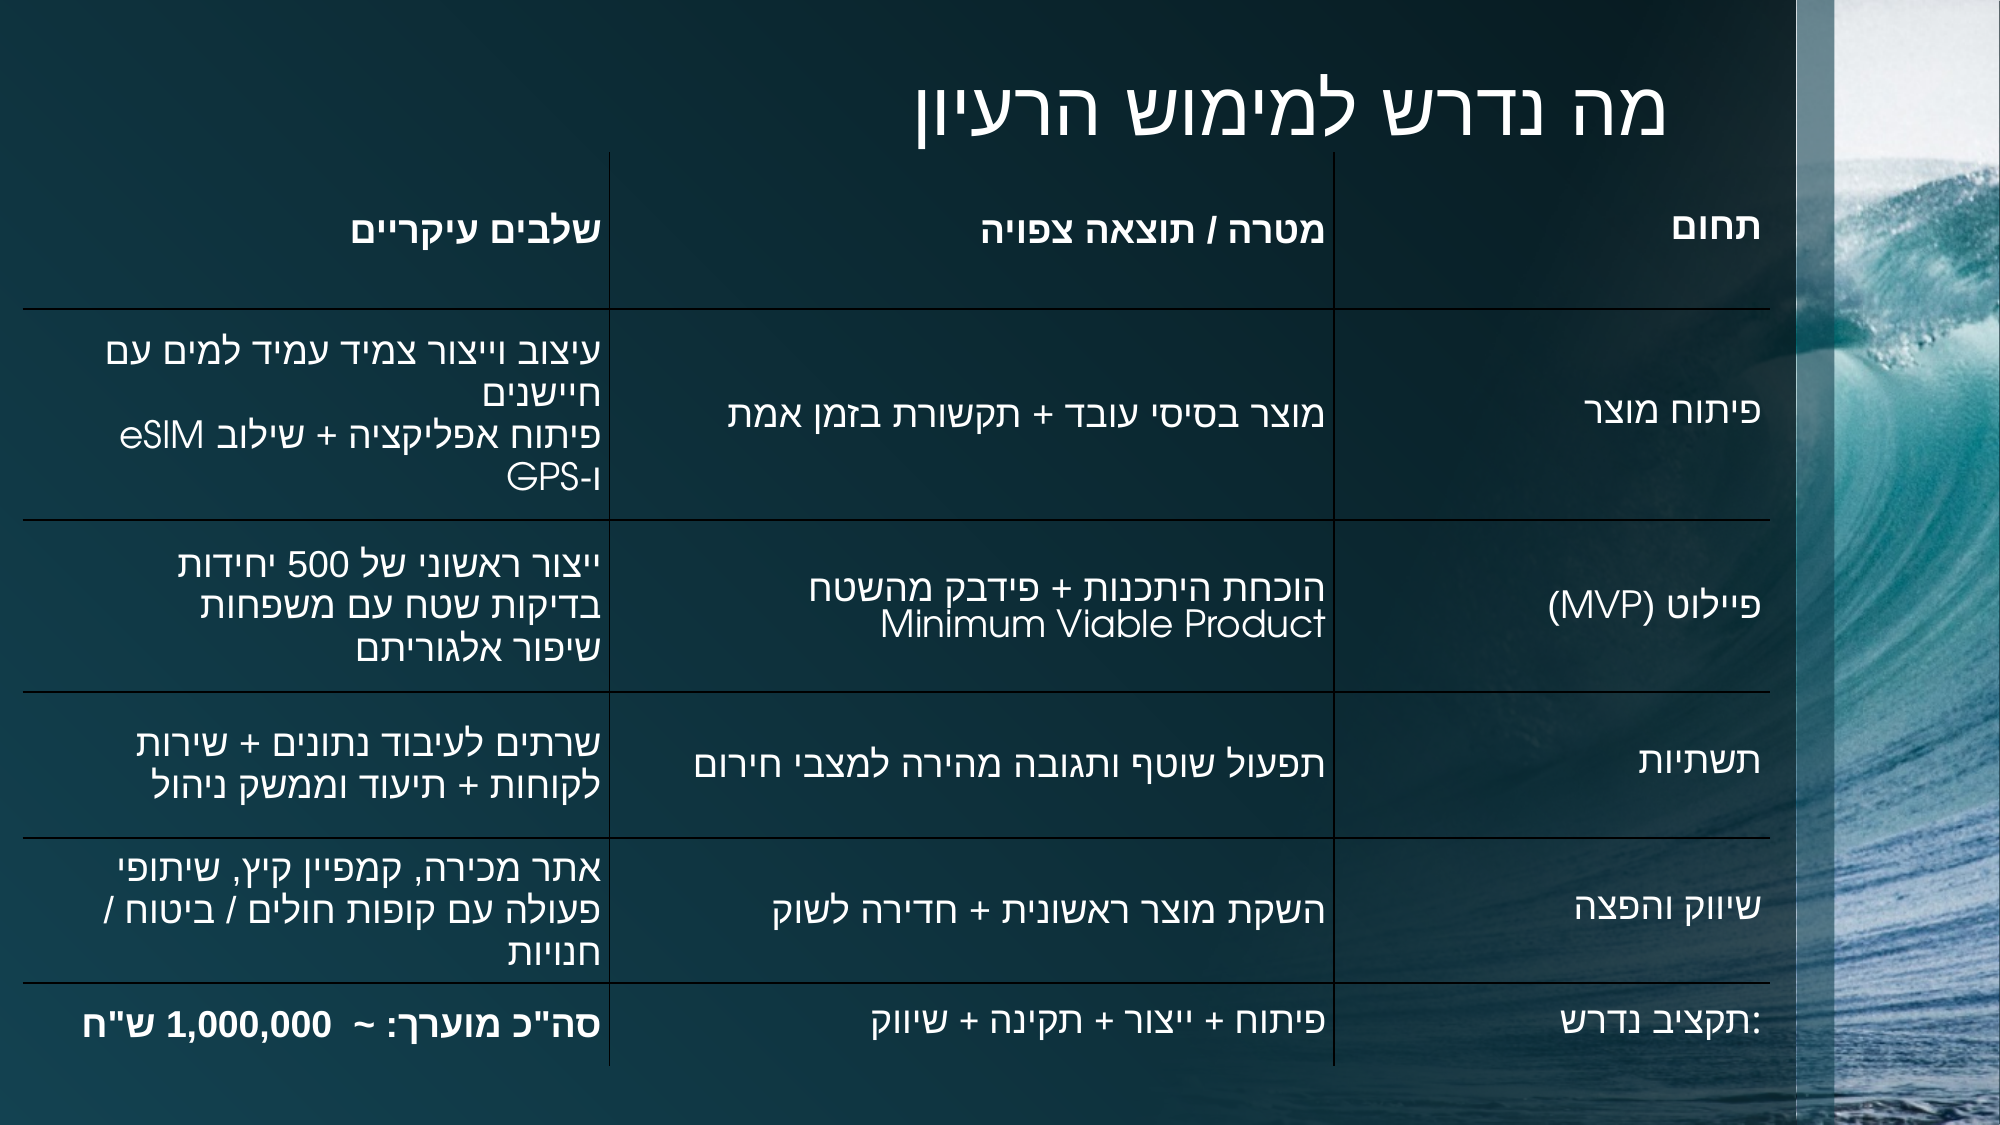

# מה נדרש למימוש הרעיון
| שלבים עיקריים | מטרה / תוצאה צפויה | תחום |
| --- | --- | --- |
| עיצוב וייצור צמיד עמיד למים עם חיישנים פיתוח אפליקציה + שילוב eSIM ו-GPS | מוצר בסיסי עובד + תקשורת בזמן אמת | פיתוח מוצר |
| ייצור ראשוני של 500 יחידות בדיקות שטח עם משפחות שיפור אלגוריתם | הוכחת היתכנות + פידבק מהשטח Minimum Viable Product | פיילוט (MVP) |
| שרתים לעיבוד נתונים + שירות לקוחות + תיעוד וממשק ניהול | תפעול שוטף ותגובה מהירה למצבי חירום | תשתיות |
| אתר מכירה, קמפיין קיץ, שיתופי פעולה עם קופות חולים / ביטוח / חנויות | השקת מוצר ראשונית + חדירה לשוק | שיווק והפצה |
| סה"כ מוערך: ~  1,000,000 ש"ח | פיתוח + ייצור + תקינה + שיווק | :תקציב נדרש |